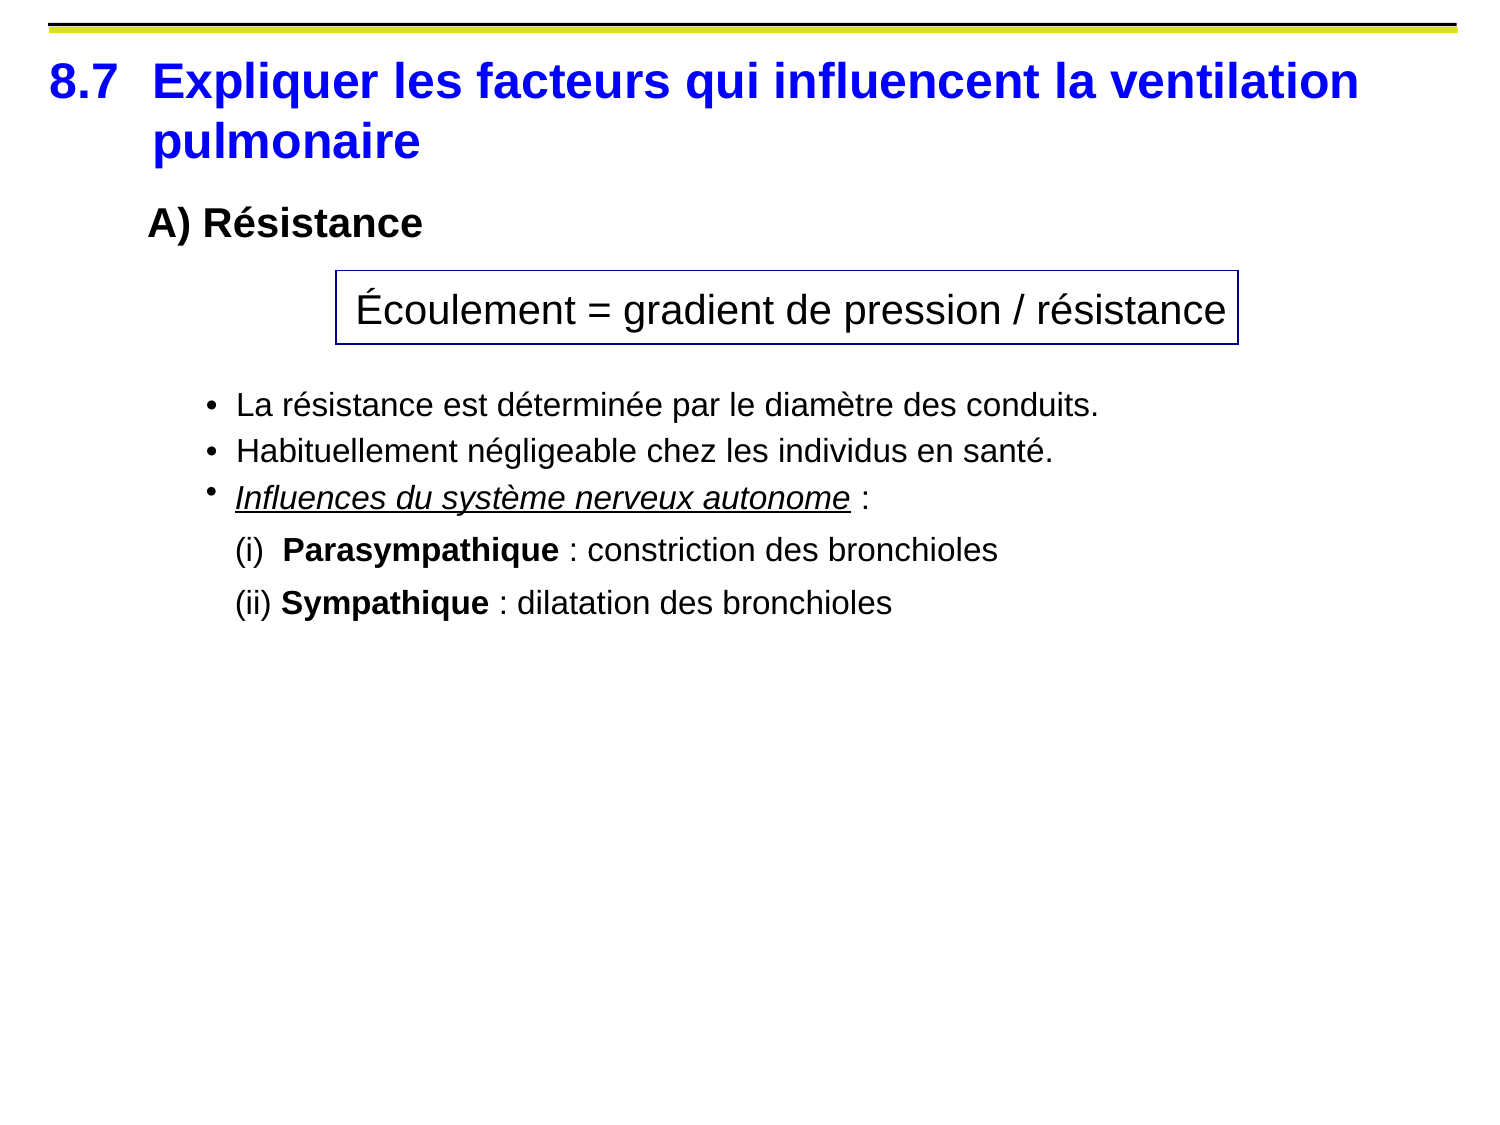

8.7	Expliquer les facteurs qui influencent la ventilation pulmonaire
A) Résistance
Écoulement = gradient de pression / résistance
•  La résistance est déterminée par le diamètre des conduits.
•  Habituellement négligeable chez les individus en santé.
Influences du système nerveux autonome :
(i)  Parasympathique : constriction des bronchioles
(ii) Sympathique : dilatation des bronchioles